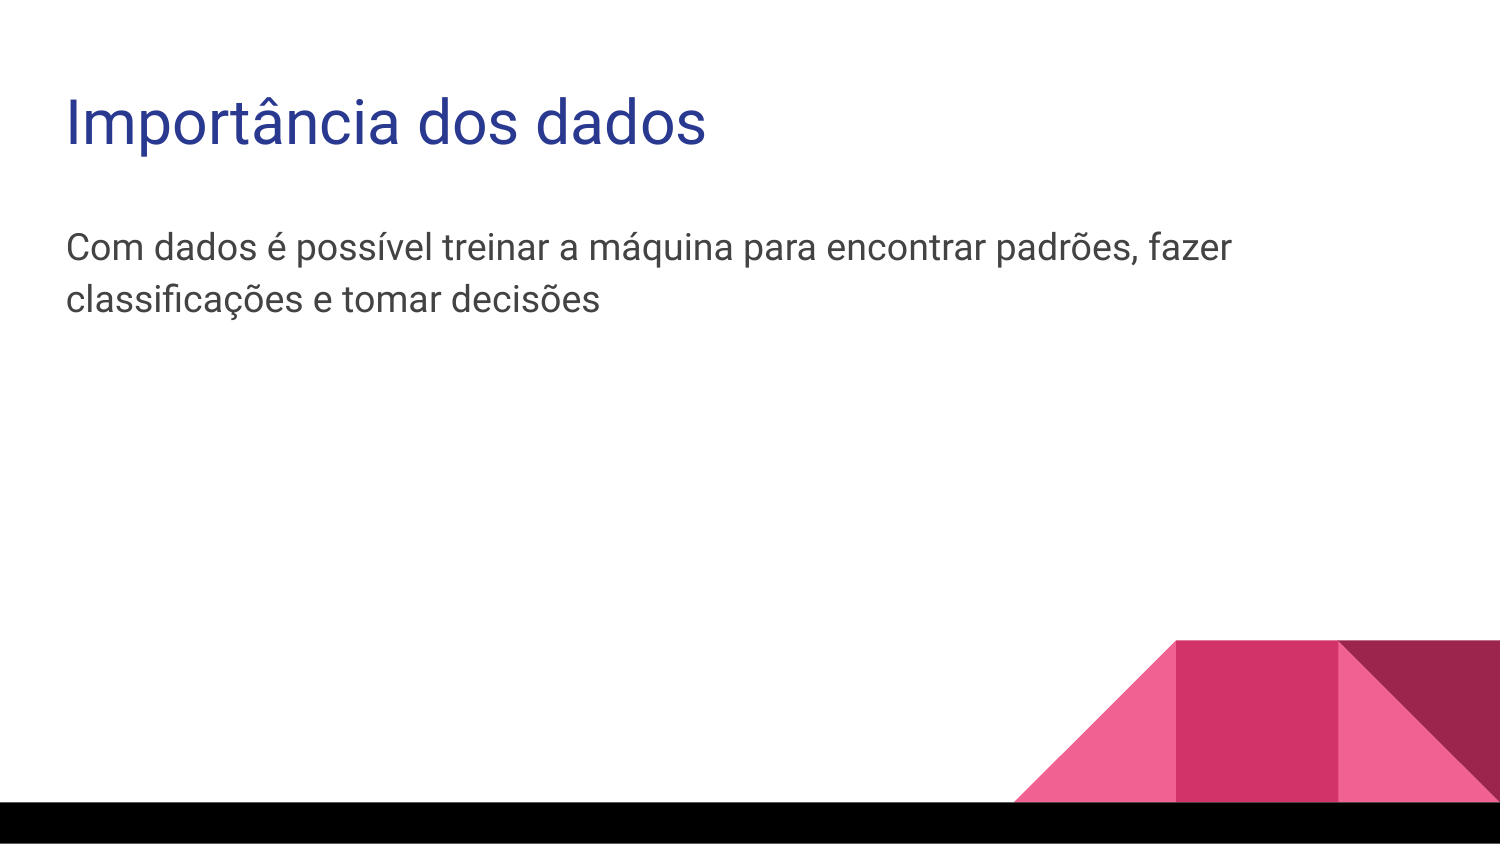

Importância dos dados
Com dados é possível treinar a máquina para encontrar padrões, fazer classificações e tomar decisões